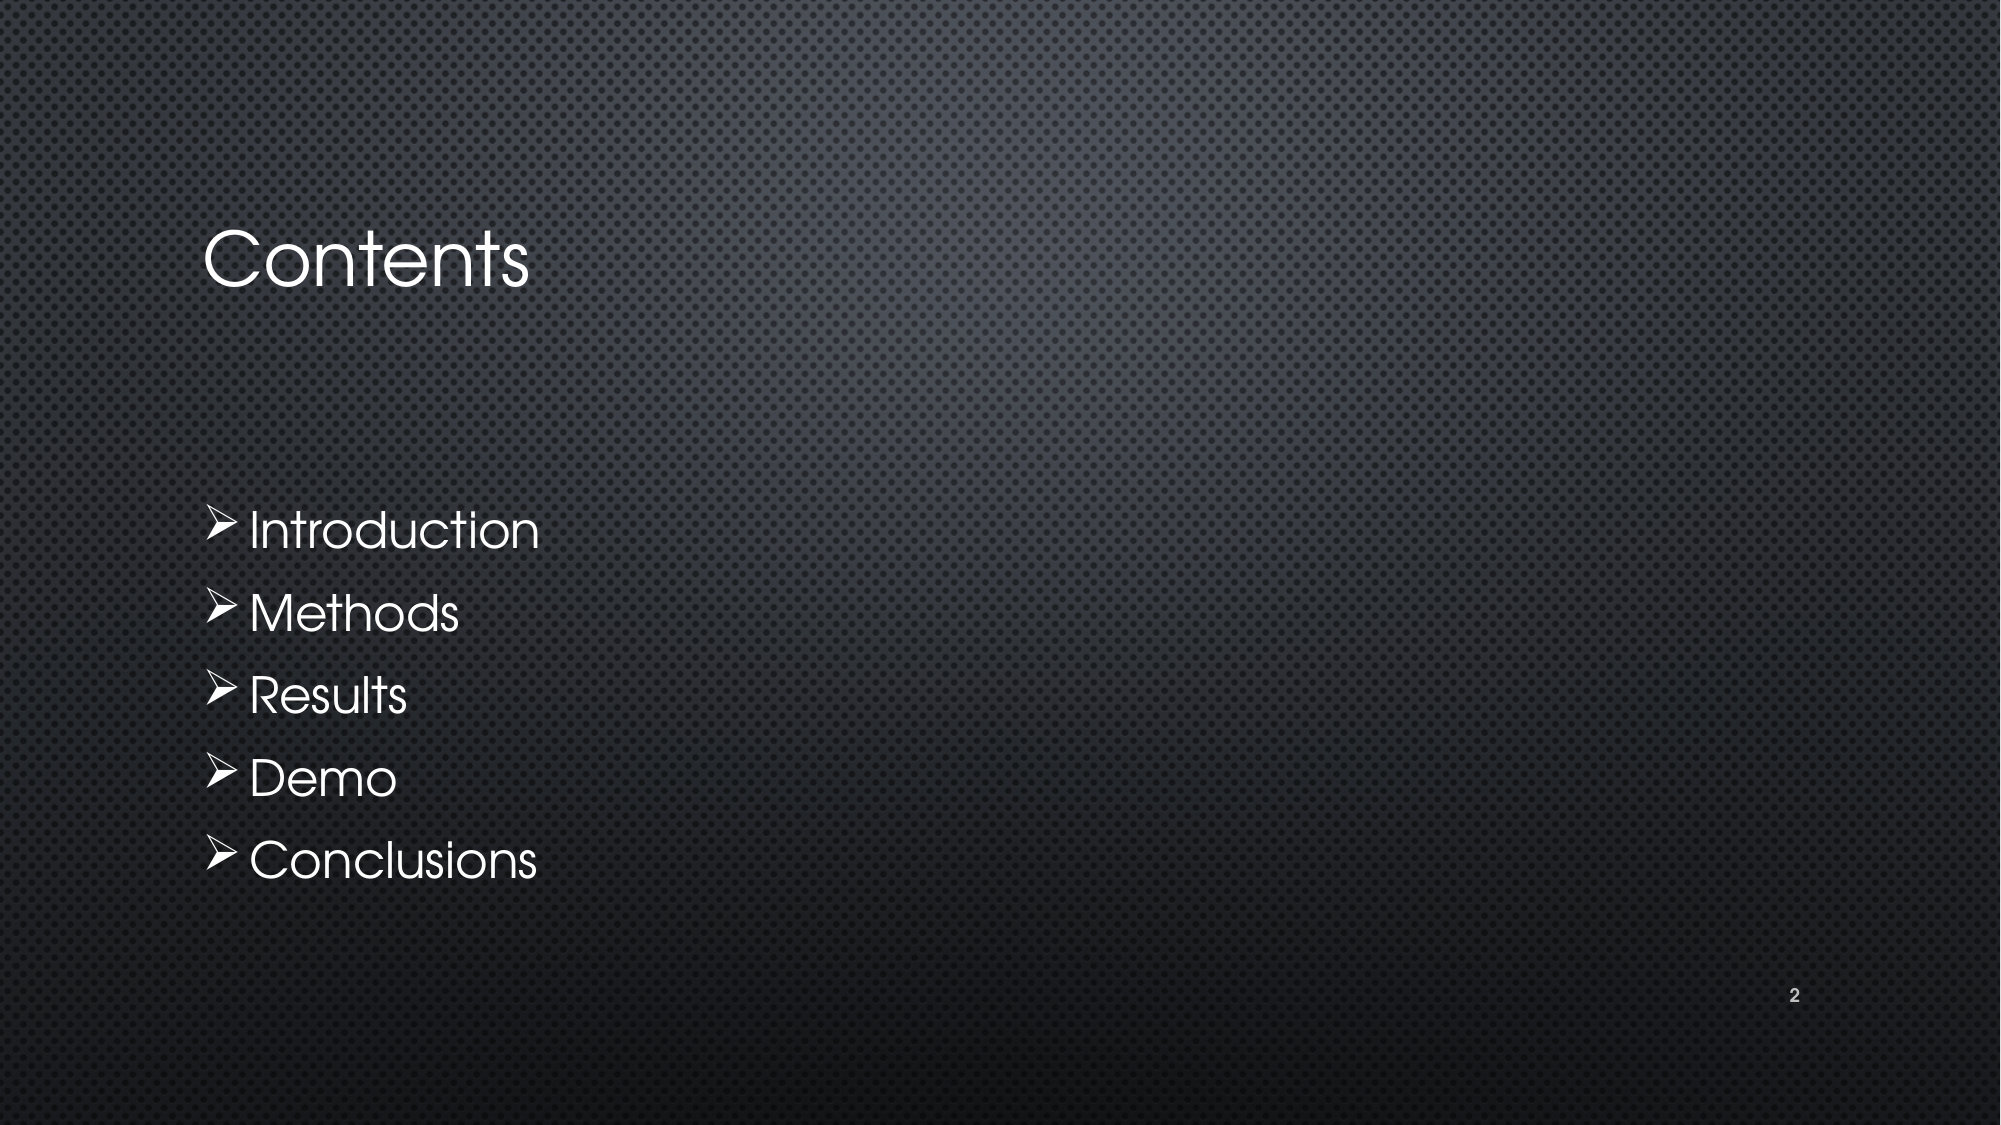

# Contents
Introduction
Methods
Results
Demo
Conclusions
2